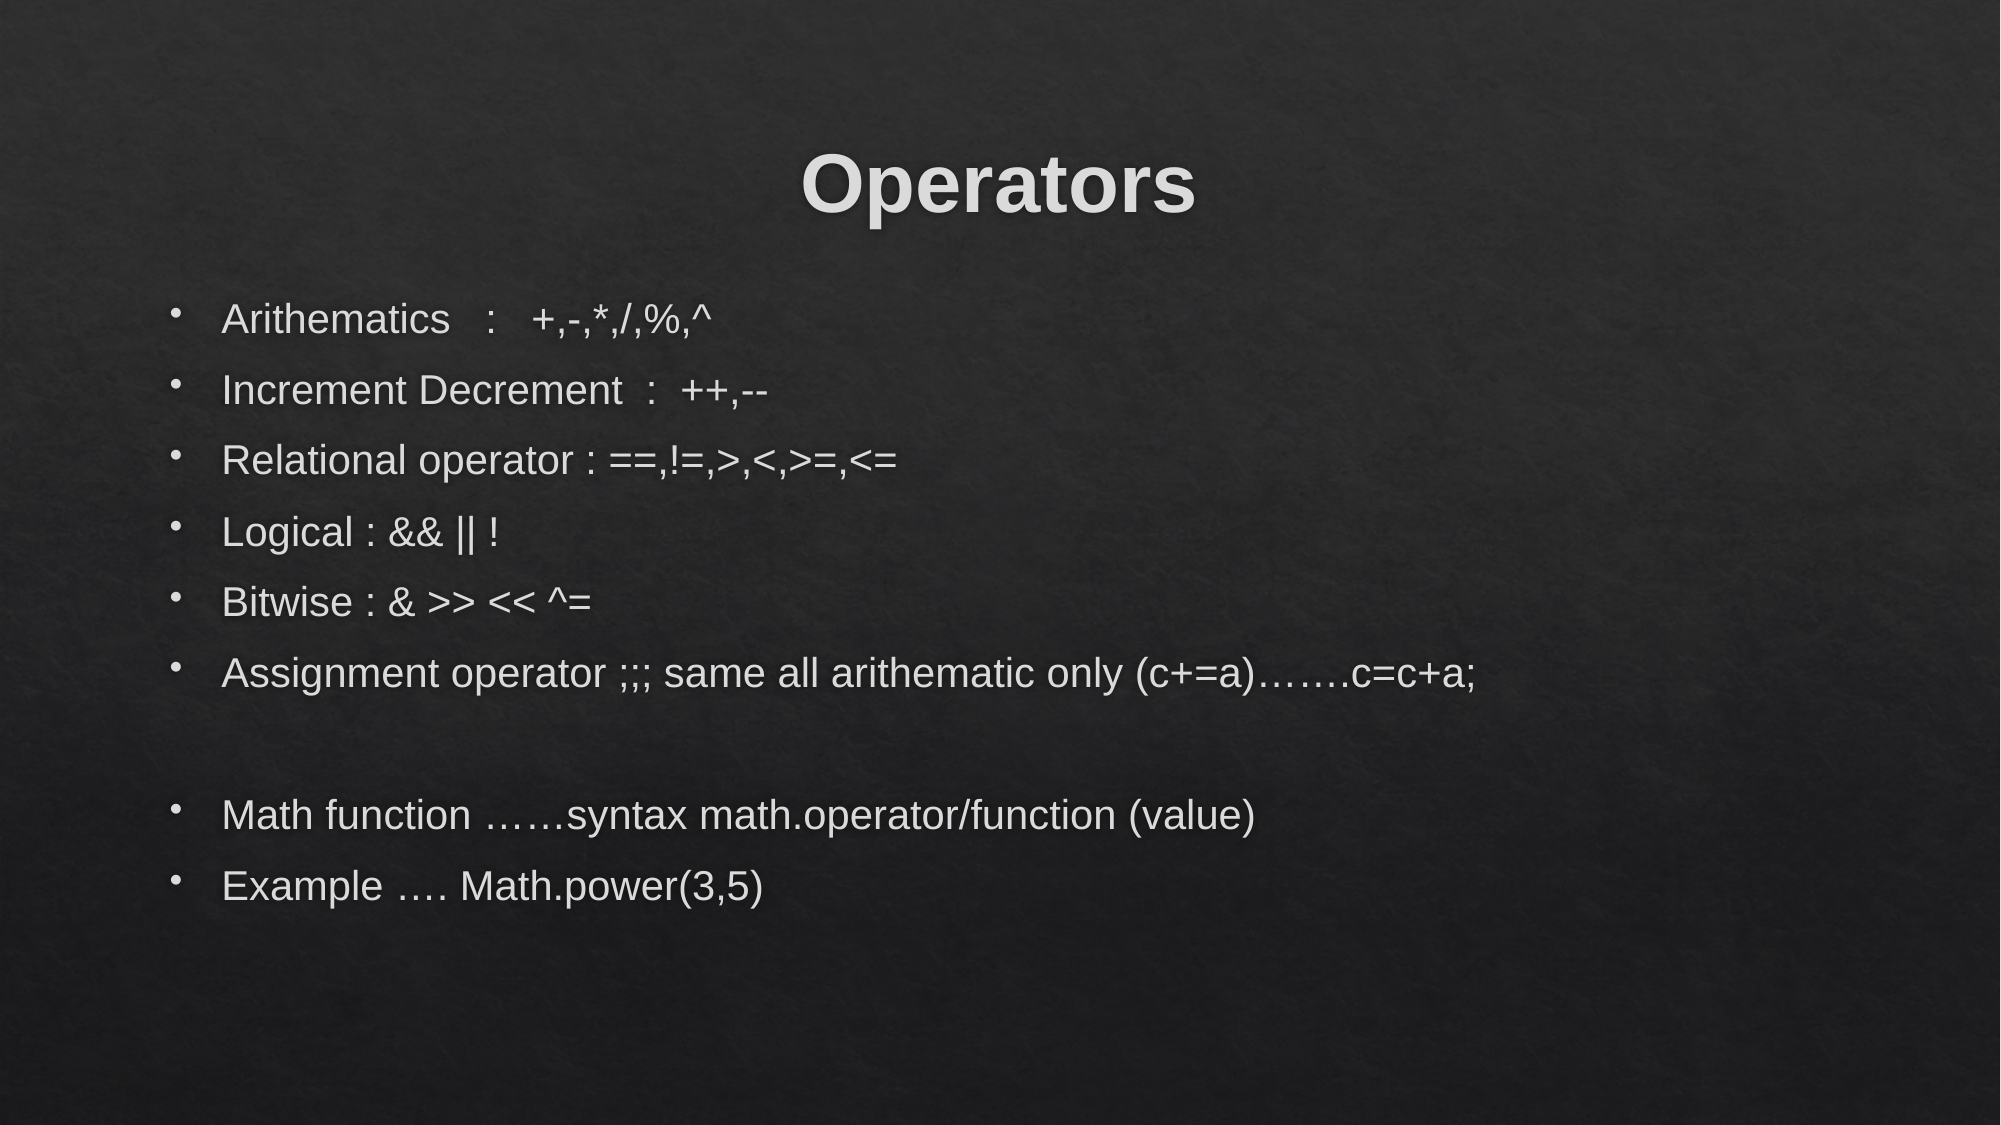

# Operators
Arithematics   :   +,-,*,/,%,^
Increment Decrement  :  ++,--
Relational operator : ==,!=,>,<,>=,<=
Logical : && || !
Bitwise : & >> << ^=
Assignment operator ;;; same all arithematic only (c+=a)…….c=c+a;

Math function ……syntax math.operator/function (value)
Example …. Math.power(3,5)